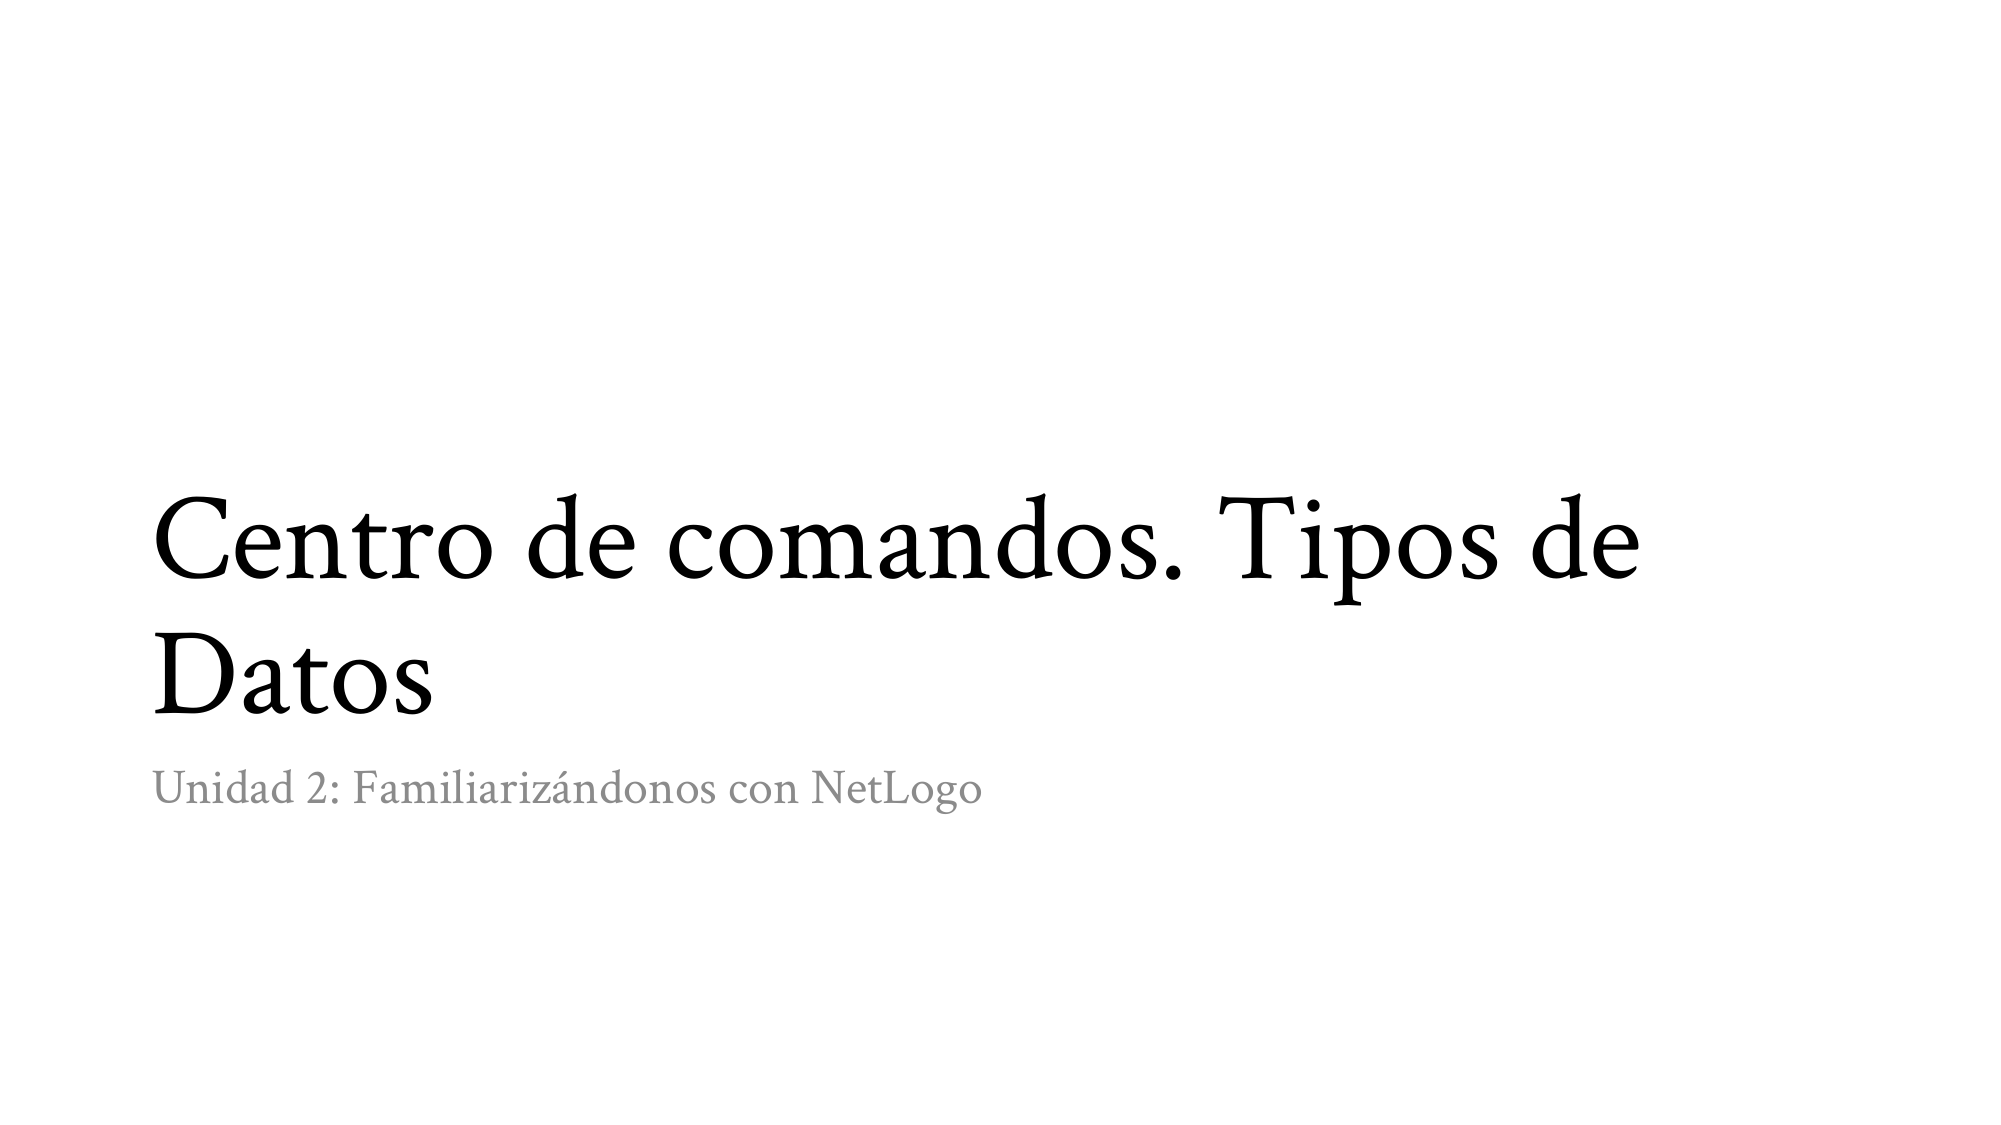

# Centro de comandos. Tipos de Datos
Unidad 2: Familiarizándonos con NetLogo